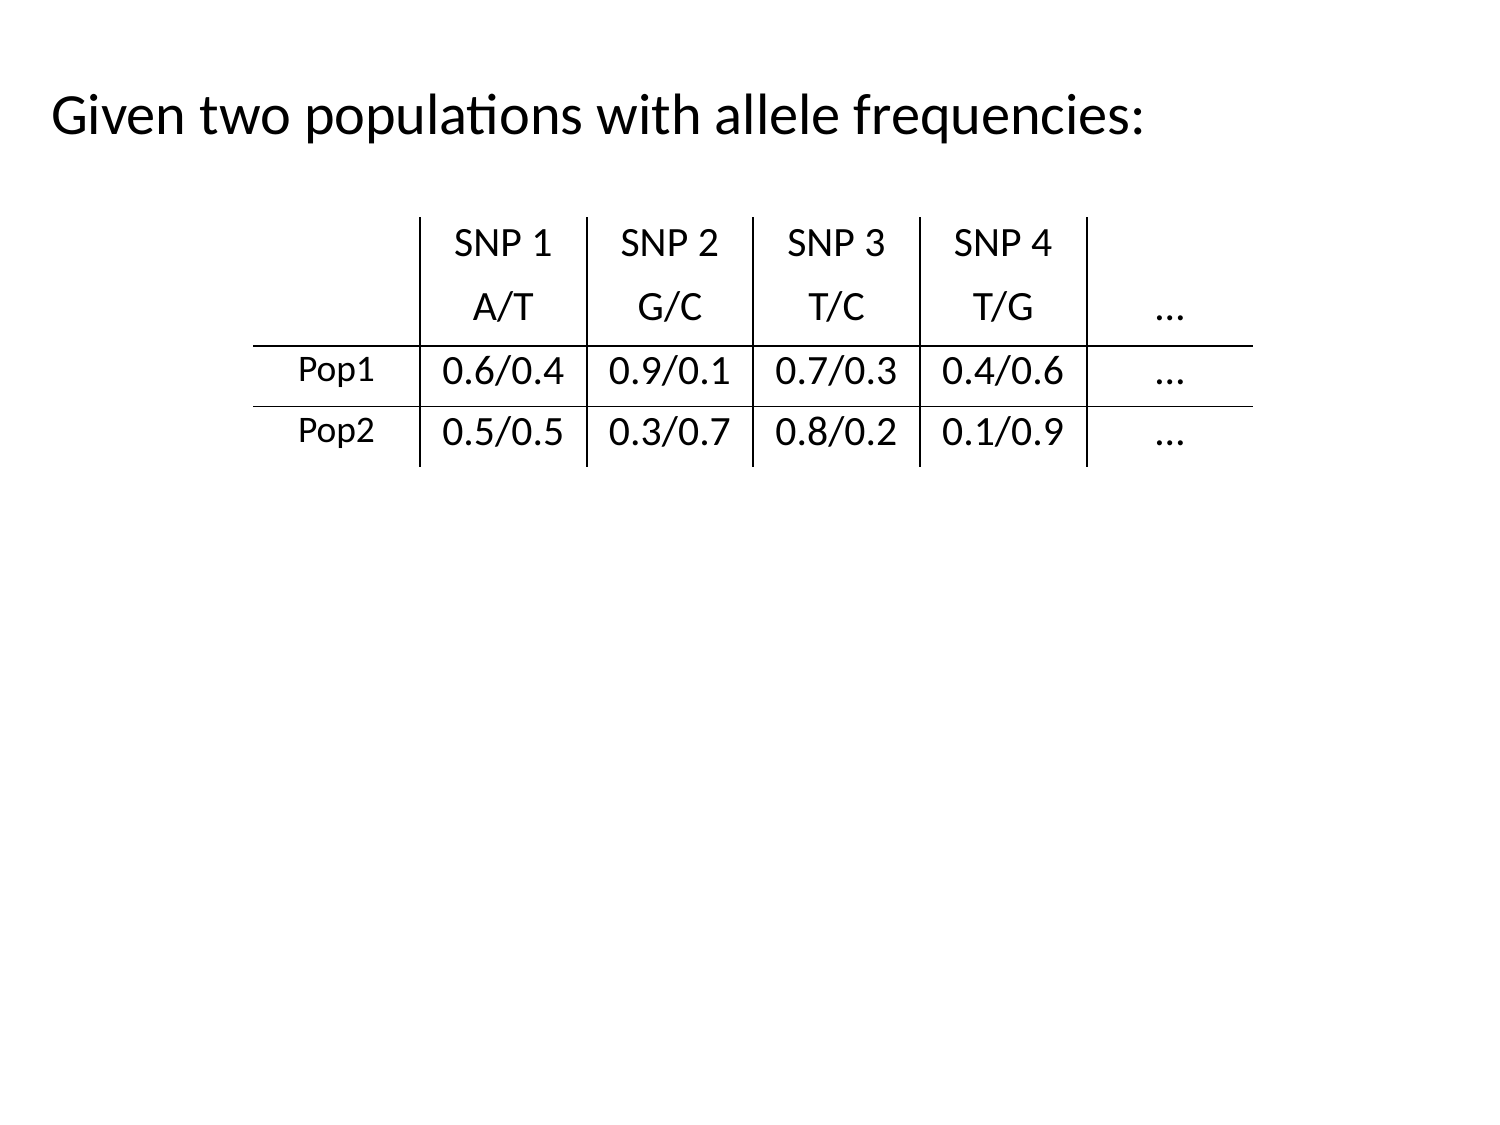

Given two populations with allele frequencies:
|  | SNP 1 | SNP 2 | SNP 3 | SNP 4 |  |
| --- | --- | --- | --- | --- | --- |
|  | A/T | G/C | T/C | T/G | … |
| Pop1 | 0.6/0.4 | 0.9/0.1 | 0.7/0.3 | 0.4/0.6 | … |
| Pop2 | 0.5/0.5 | 0.3/0.7 | 0.8/0.2 | 0.1/0.9 | … |